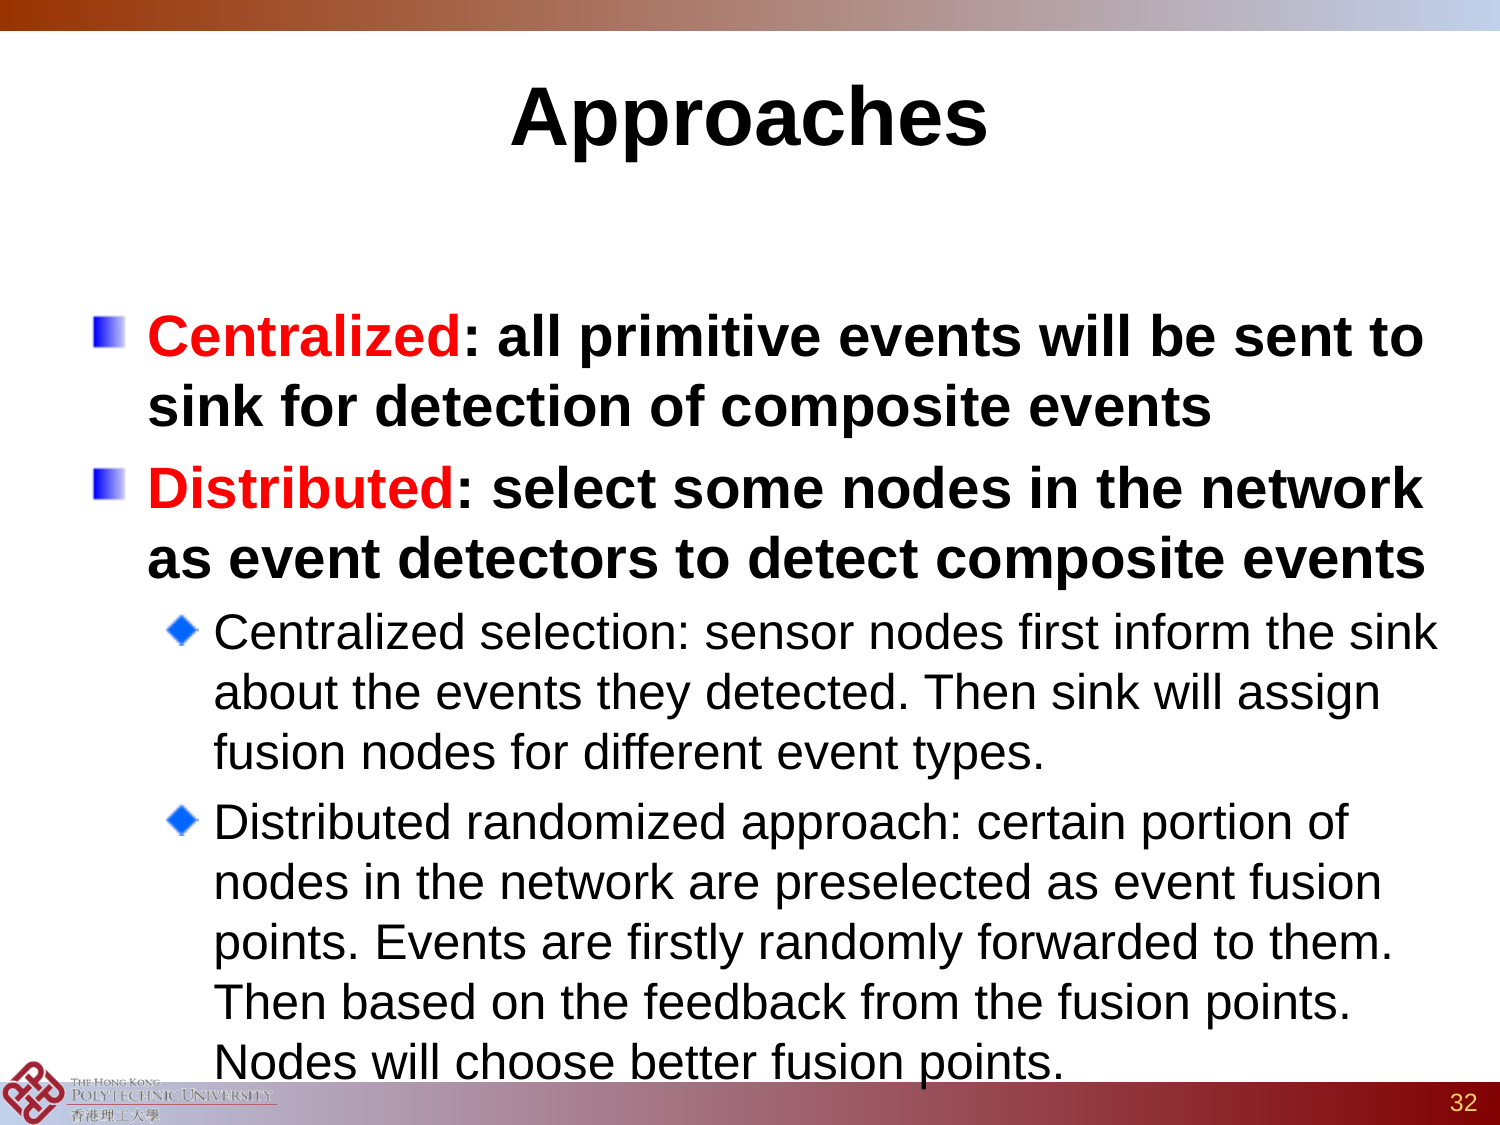

# Approaches
Centralized: all primitive events will be sent to sink for detection of composite events
Distributed: select some nodes in the network as event detectors to detect composite events
Centralized selection: sensor nodes first inform the sink about the events they detected. Then sink will assign fusion nodes for different event types.
Distributed randomized approach: certain portion of nodes in the network are preselected as event fusion points. Events are firstly randomly forwarded to them. Then based on the feedback from the fusion points. Nodes will choose better fusion points.